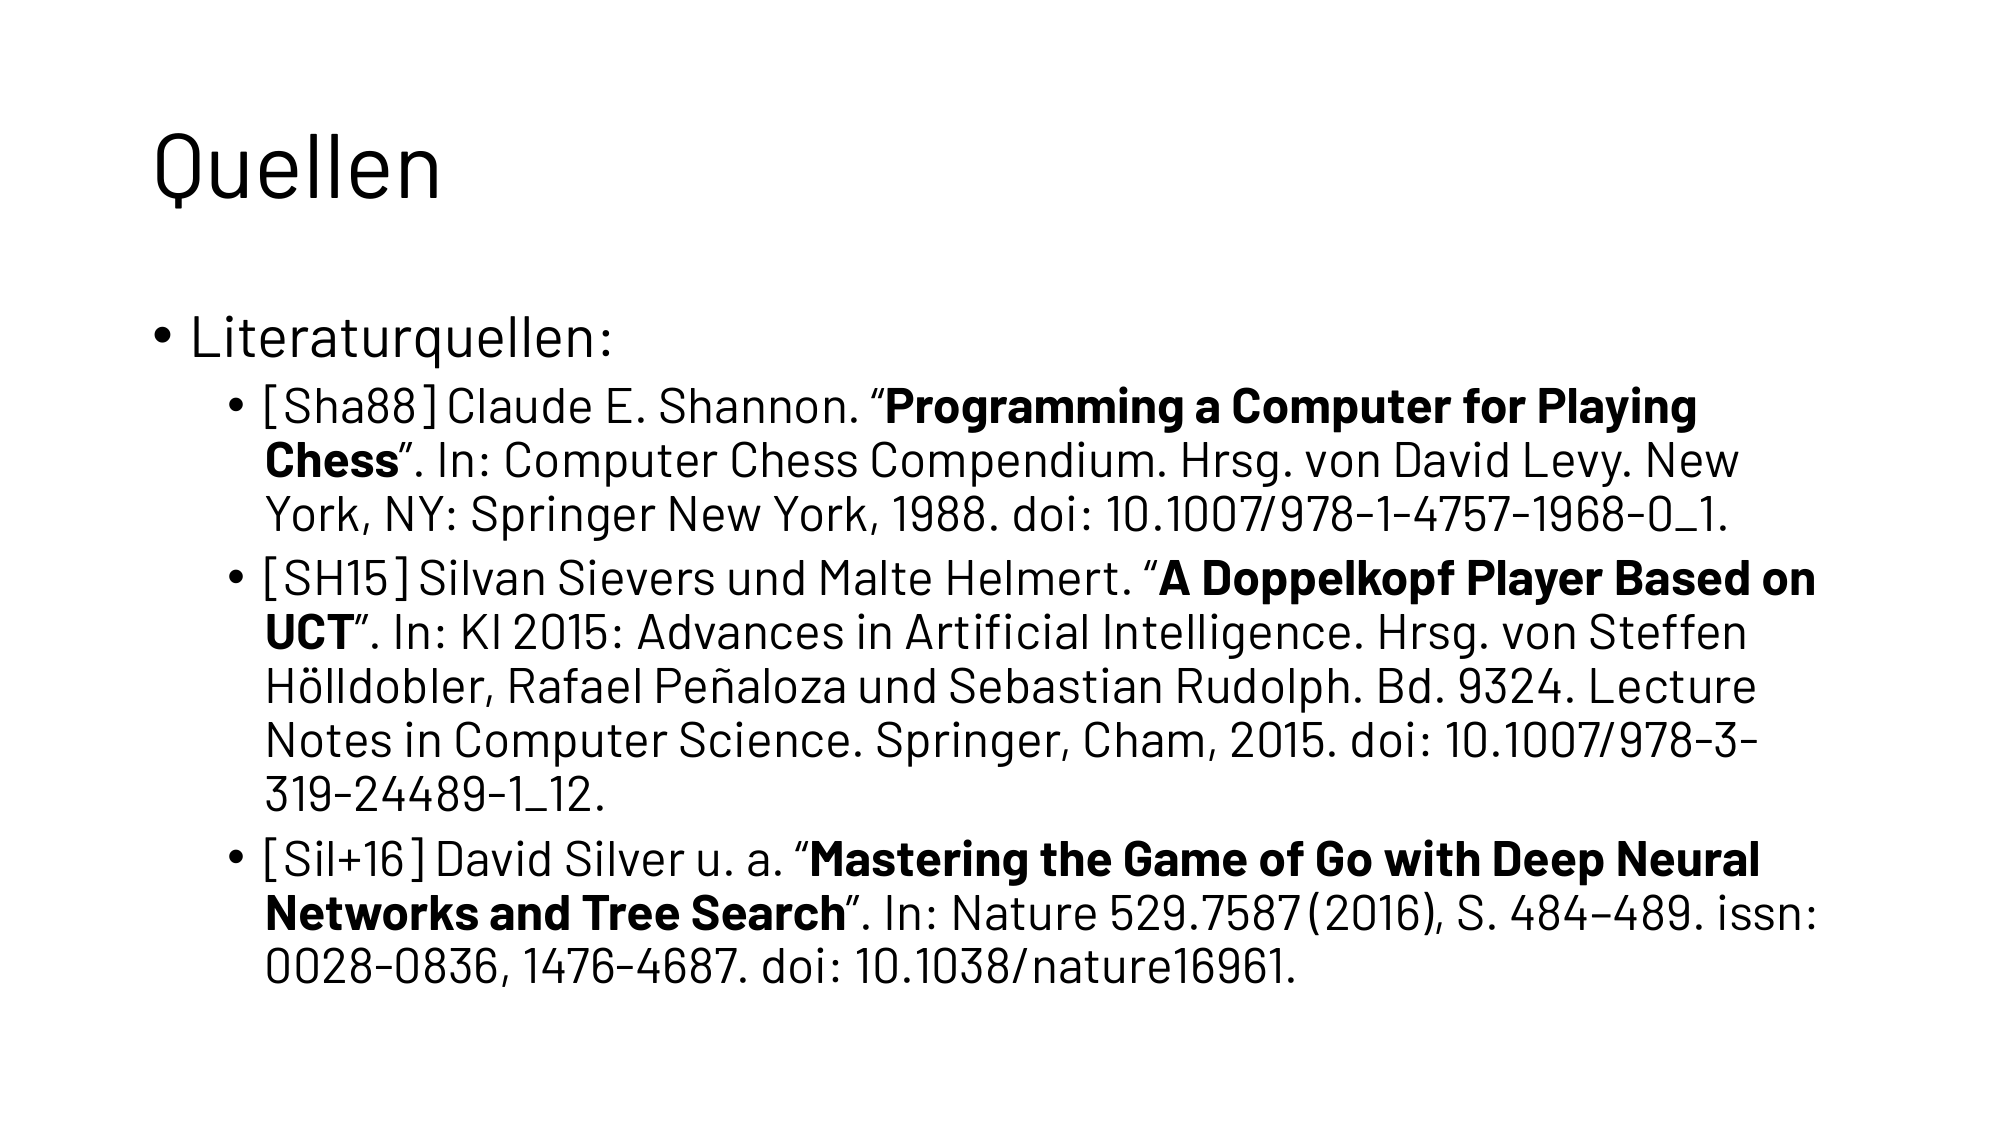

# Quellen
Literaturquellen:
[Sha88] Claude E. Shannon. “Programming a Computer for Playing Chess”. In: Computer Chess Compendium. Hrsg. von David Levy. New York, NY: Springer New York, 1988. doi: 10.1007/978-1-4757-1968-0_1.
[SH15] Silvan Sievers und Malte Helmert. “A Doppelkopf Player Based on UCT”. In: KI 2015: Advances in Artificial Intelligence. Hrsg. von Steffen Hölldobler, Rafael Peñaloza und Sebastian Rudolph. Bd. 9324. Lecture Notes in Computer Science. Springer, Cham, 2015. doi: 10.1007/978-3-319-24489-1_12.
[Sil+16] David Silver u. a. “Mastering the Game of Go with Deep Neural Networks and Tree Search”. In: Nature 529.7587 (2016), S. 484–489. issn: 0028-0836, 1476-4687. doi: 10.1038/nature16961.